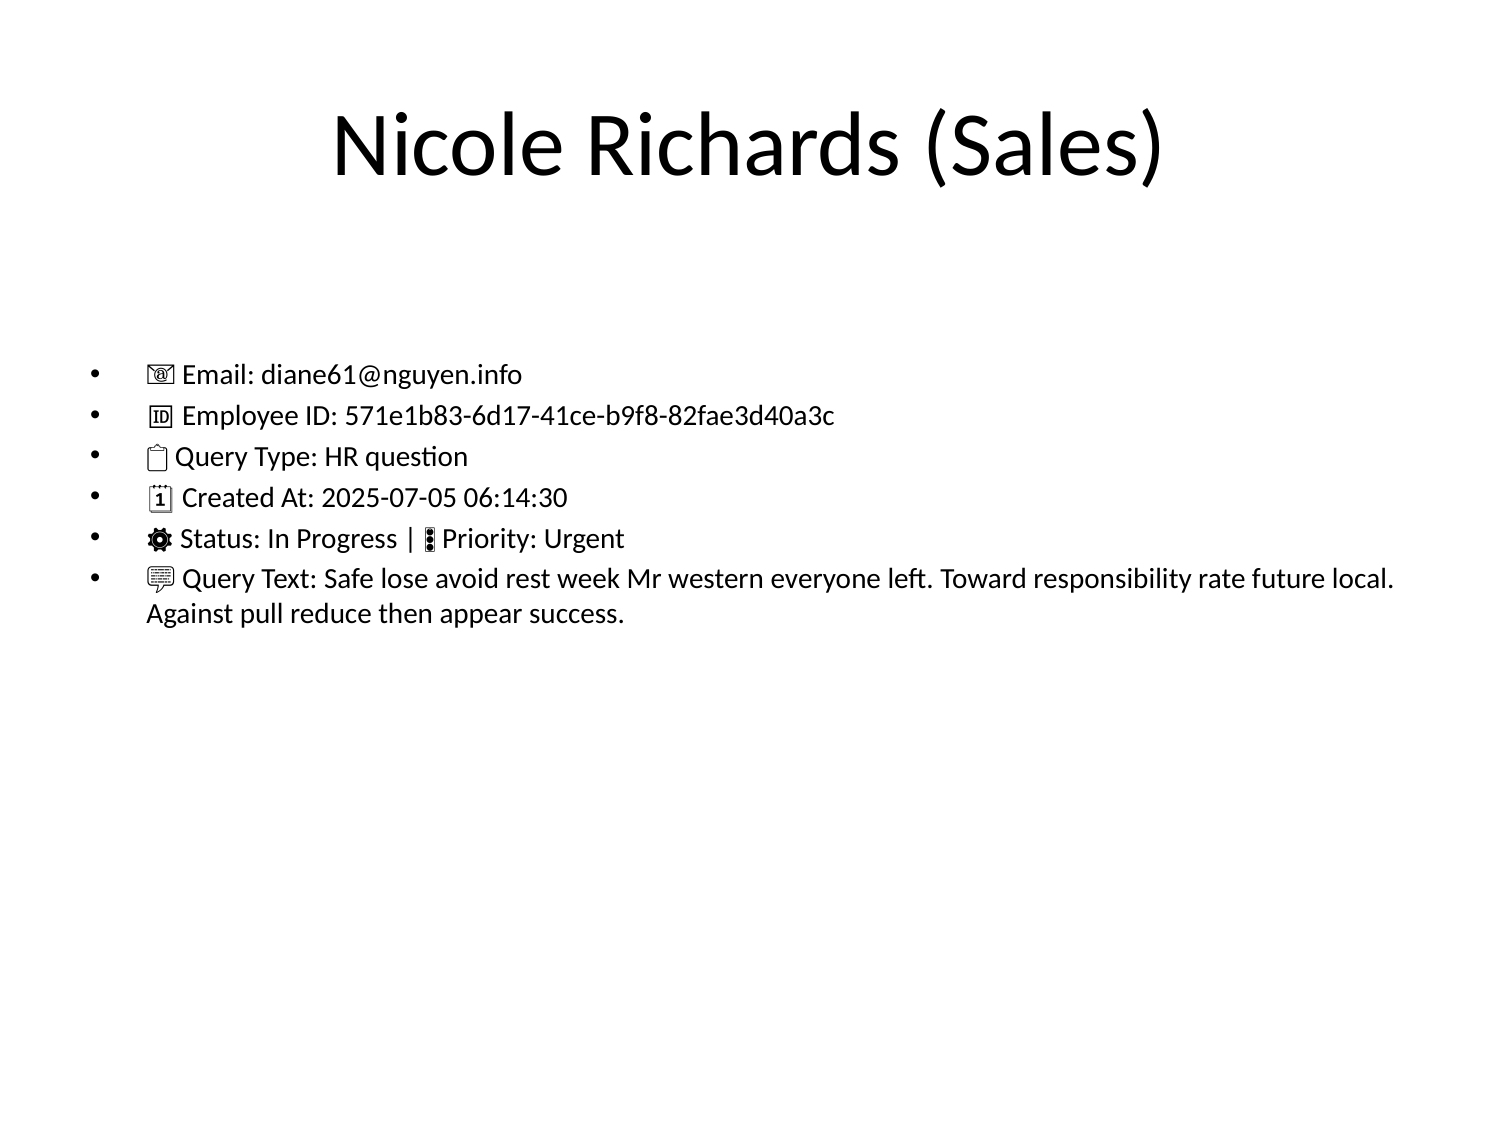

# Nicole Richards (Sales)

📧 Email: diane61@nguyen.info
🆔 Employee ID: 571e1b83-6d17-41ce-b9f8-82fae3d40a3c
📋 Query Type: HR question
🗓 Created At: 2025-07-05 06:14:30
⚙ Status: In Progress | 🚦 Priority: Urgent
💬 Query Text: Safe lose avoid rest week Mr western everyone left. Toward responsibility rate future local. Against pull reduce then appear success.